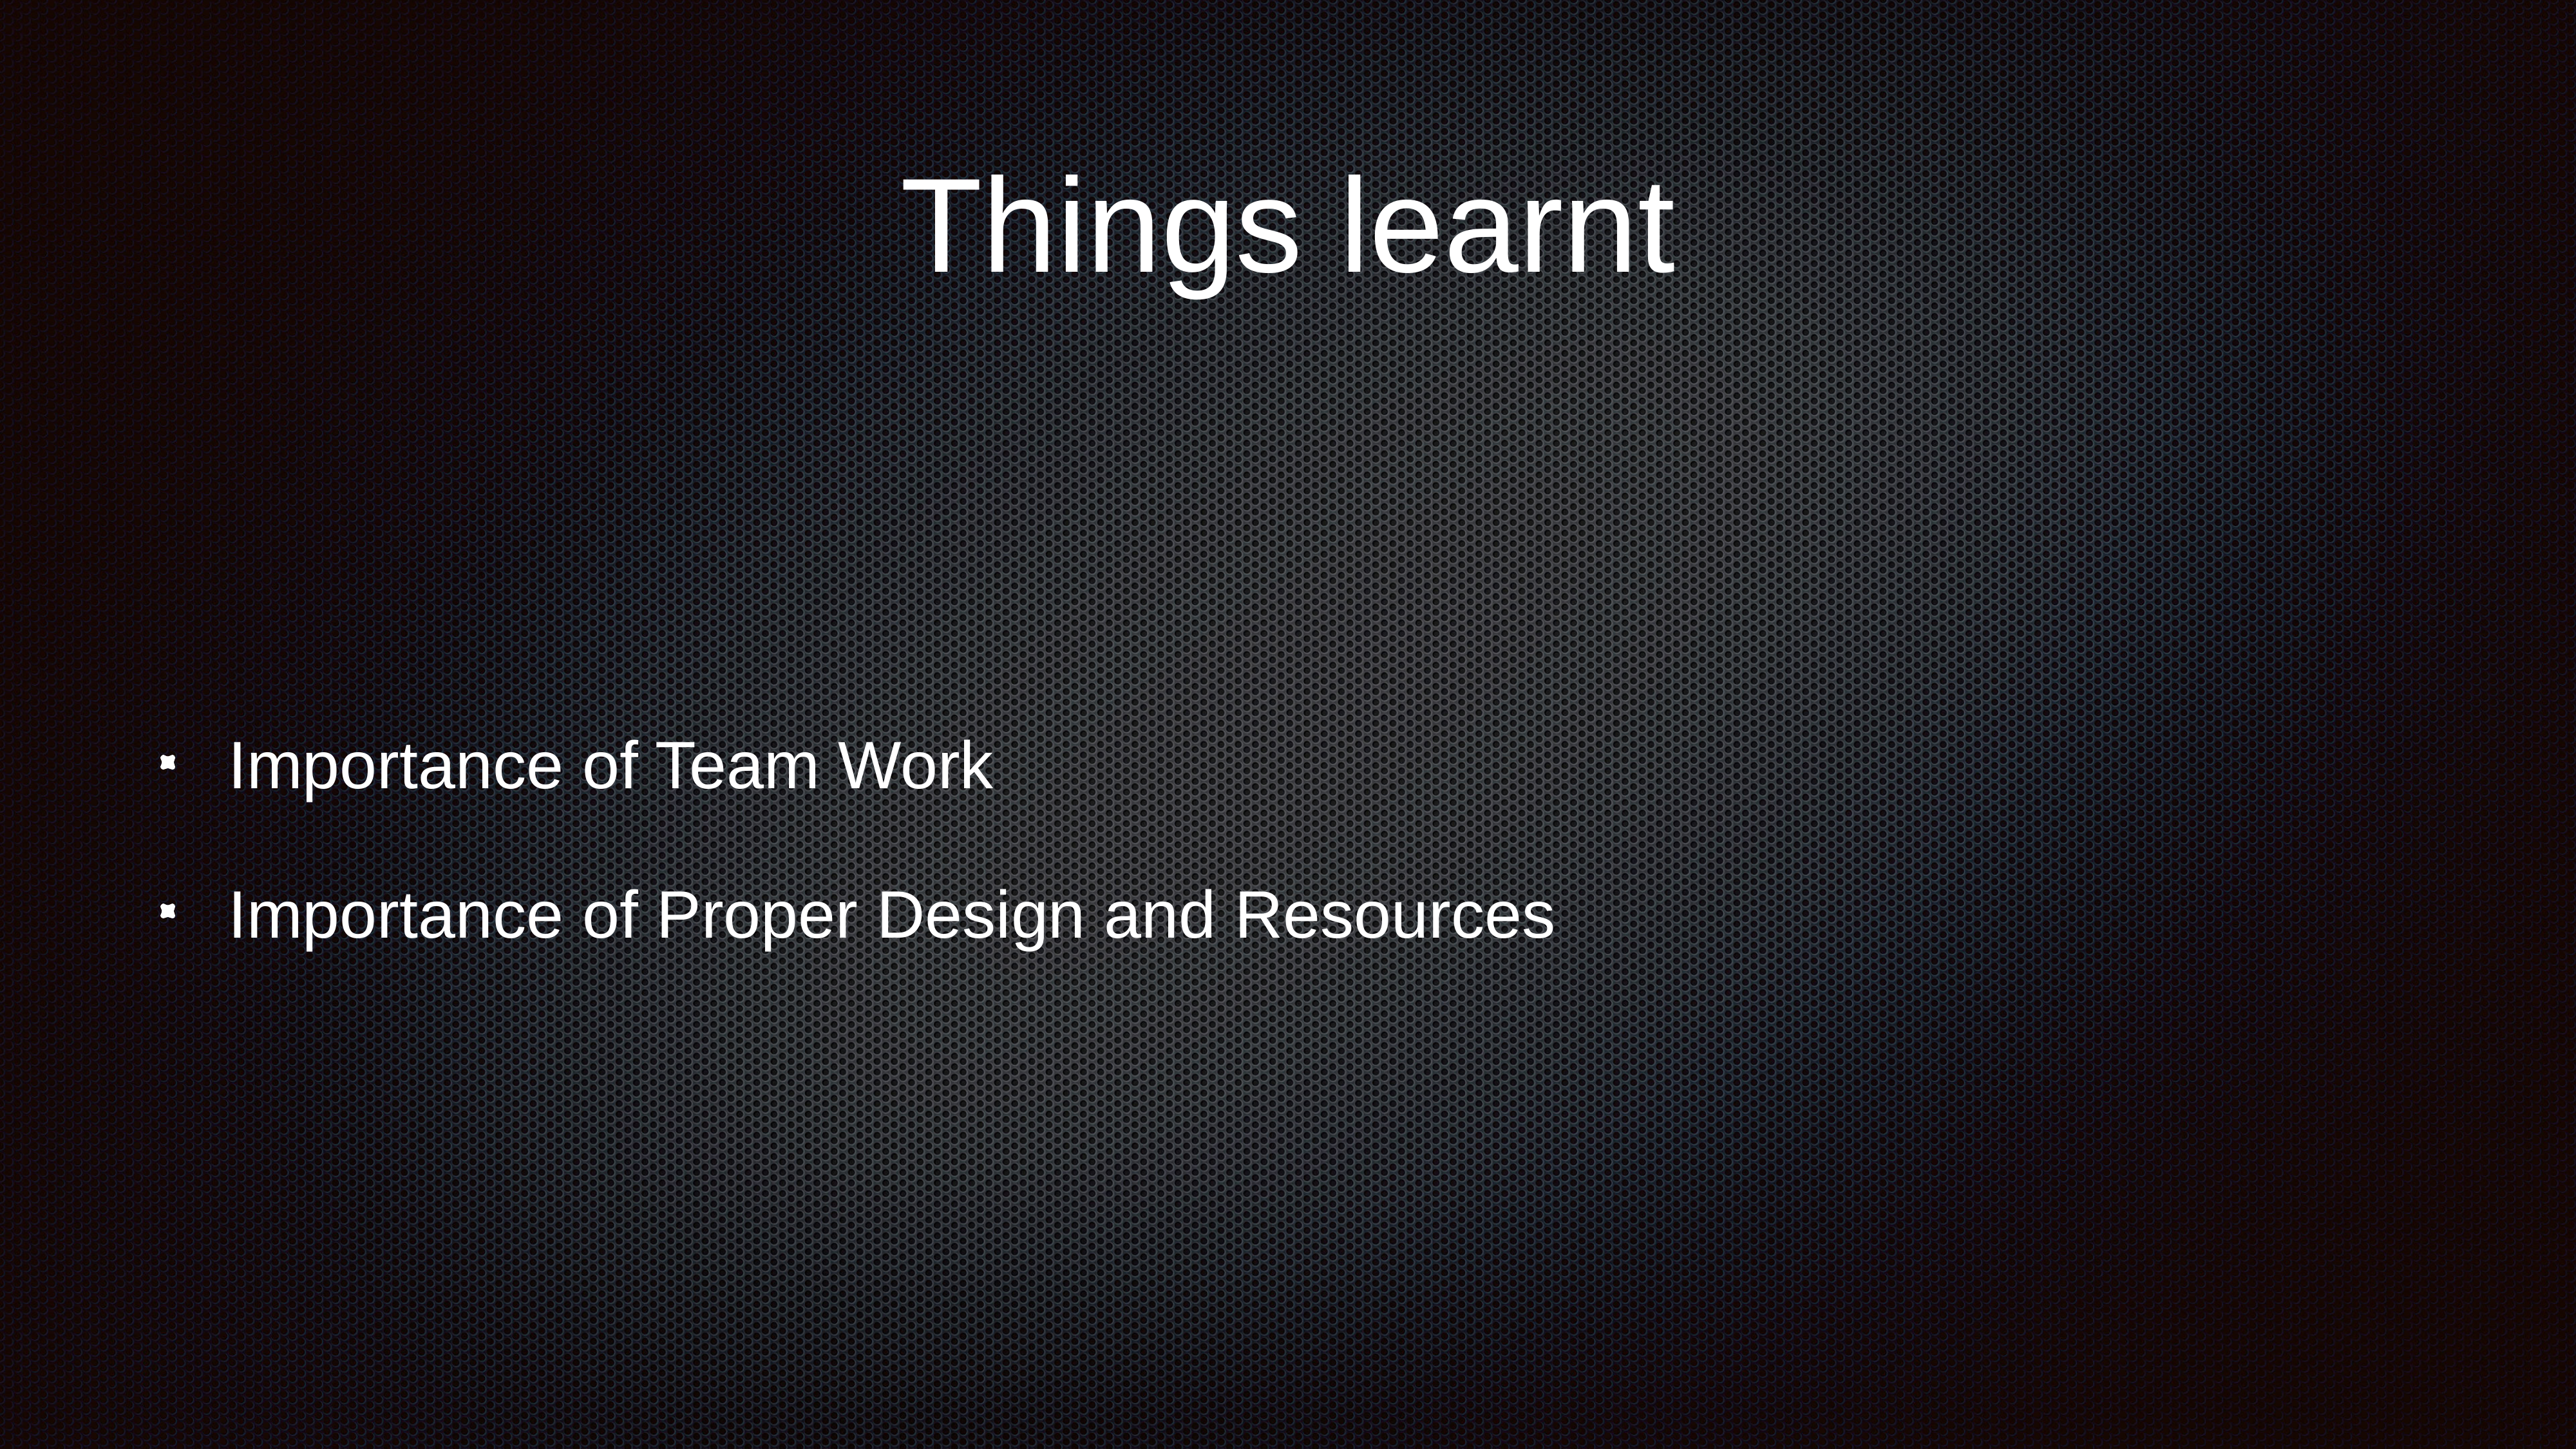

# Things learnt
Importance of Team Work
Importance of Proper Design and Resources